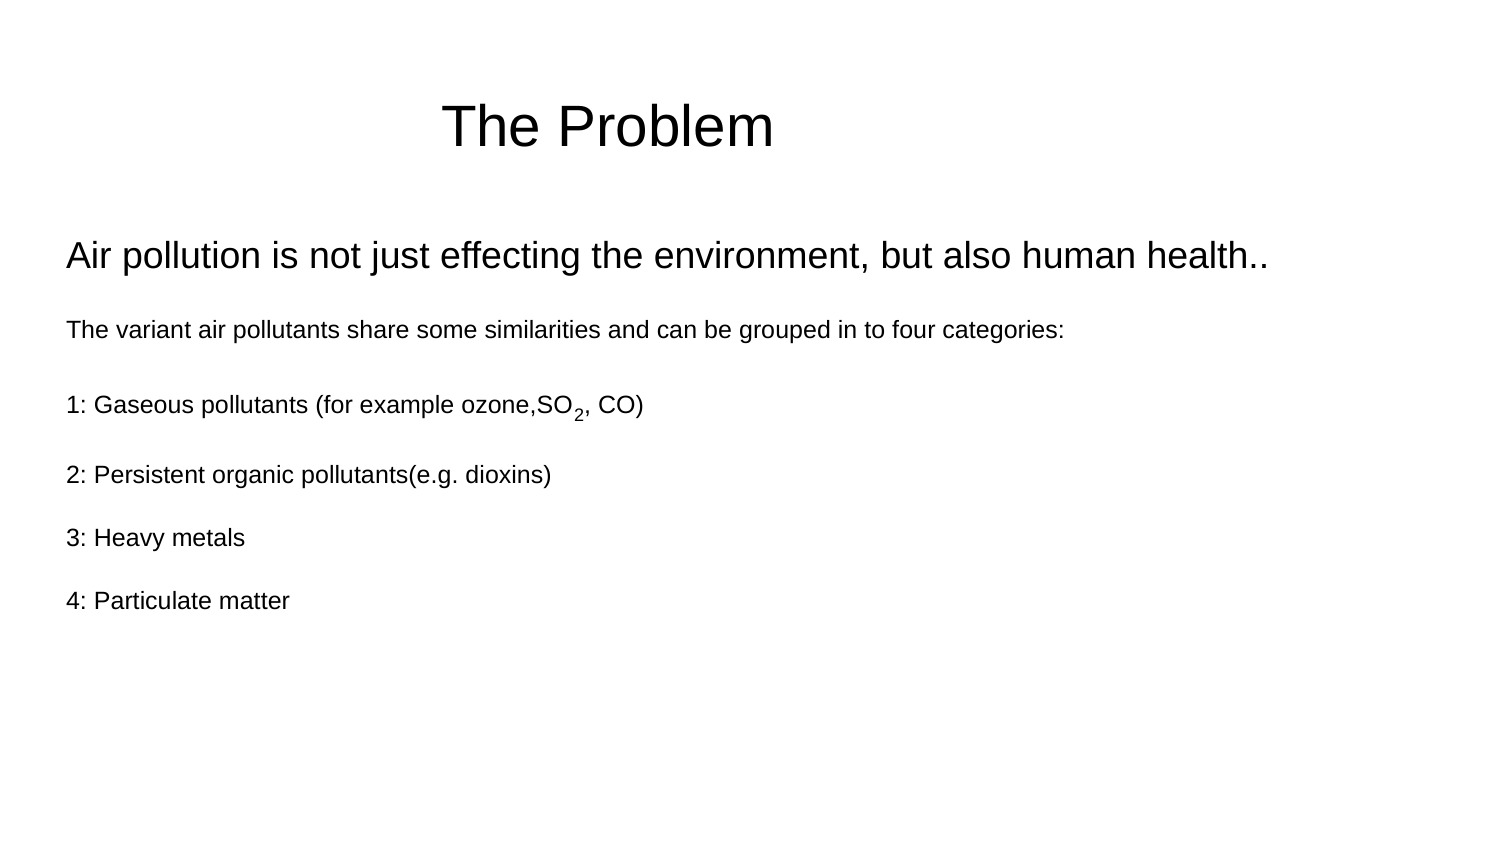

# The Problem
Air pollution is not just effecting the environment, but also human health..
The variant air pollutants share some similarities and can be grouped in to four categories:
1: Gaseous pollutants (for example ozone,SO2, CO)
2: Persistent organic pollutants(e.g. dioxins)
3: Heavy metals
4: Particulate matter